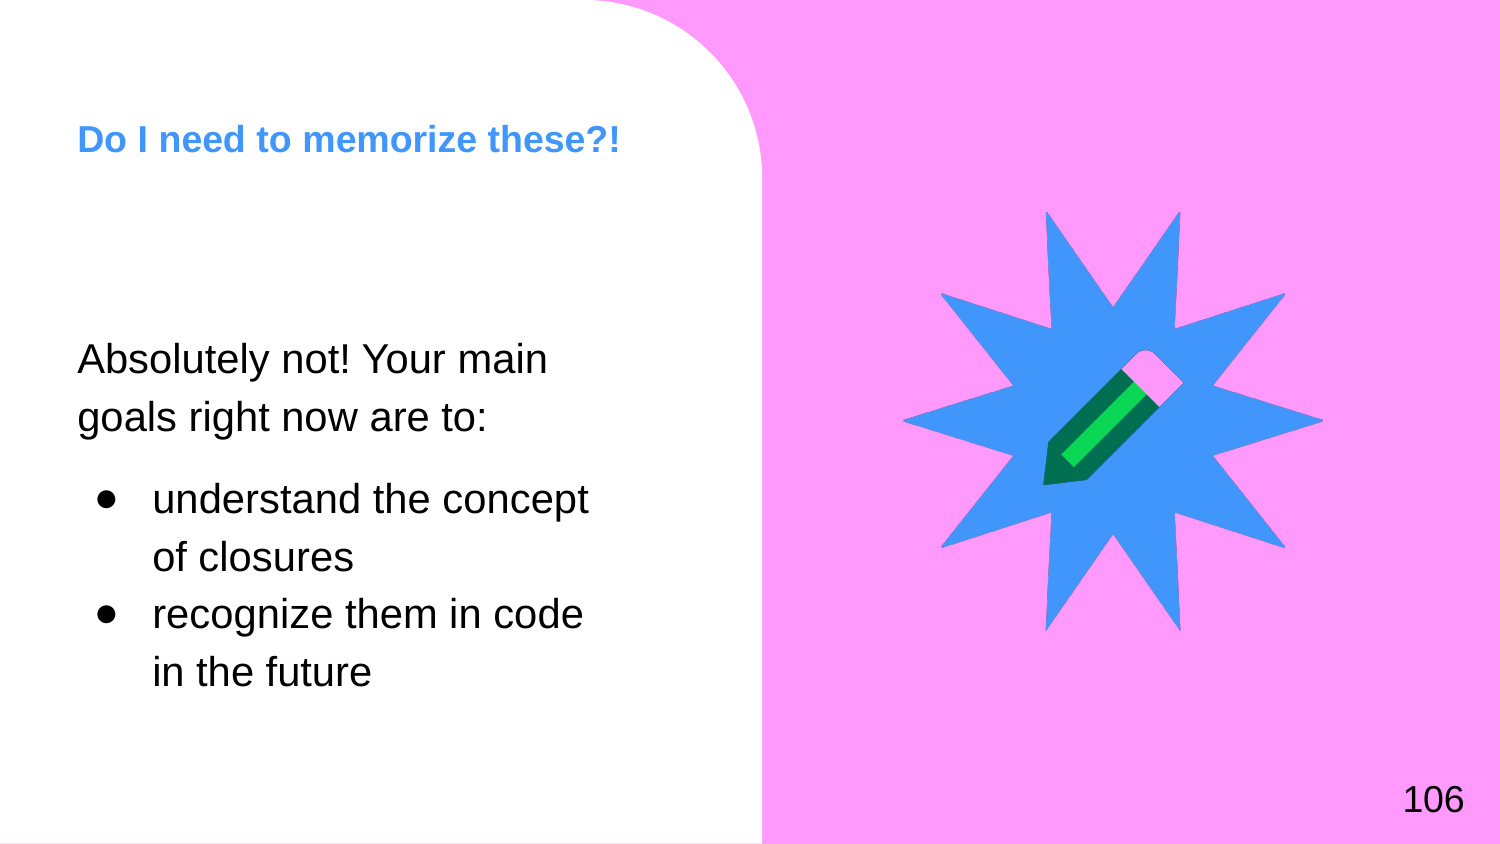

# Do I need to memorize these?!
Absolutely not! Your main goals right now are to:
understand the concept
of closures
recognize them in code in the future